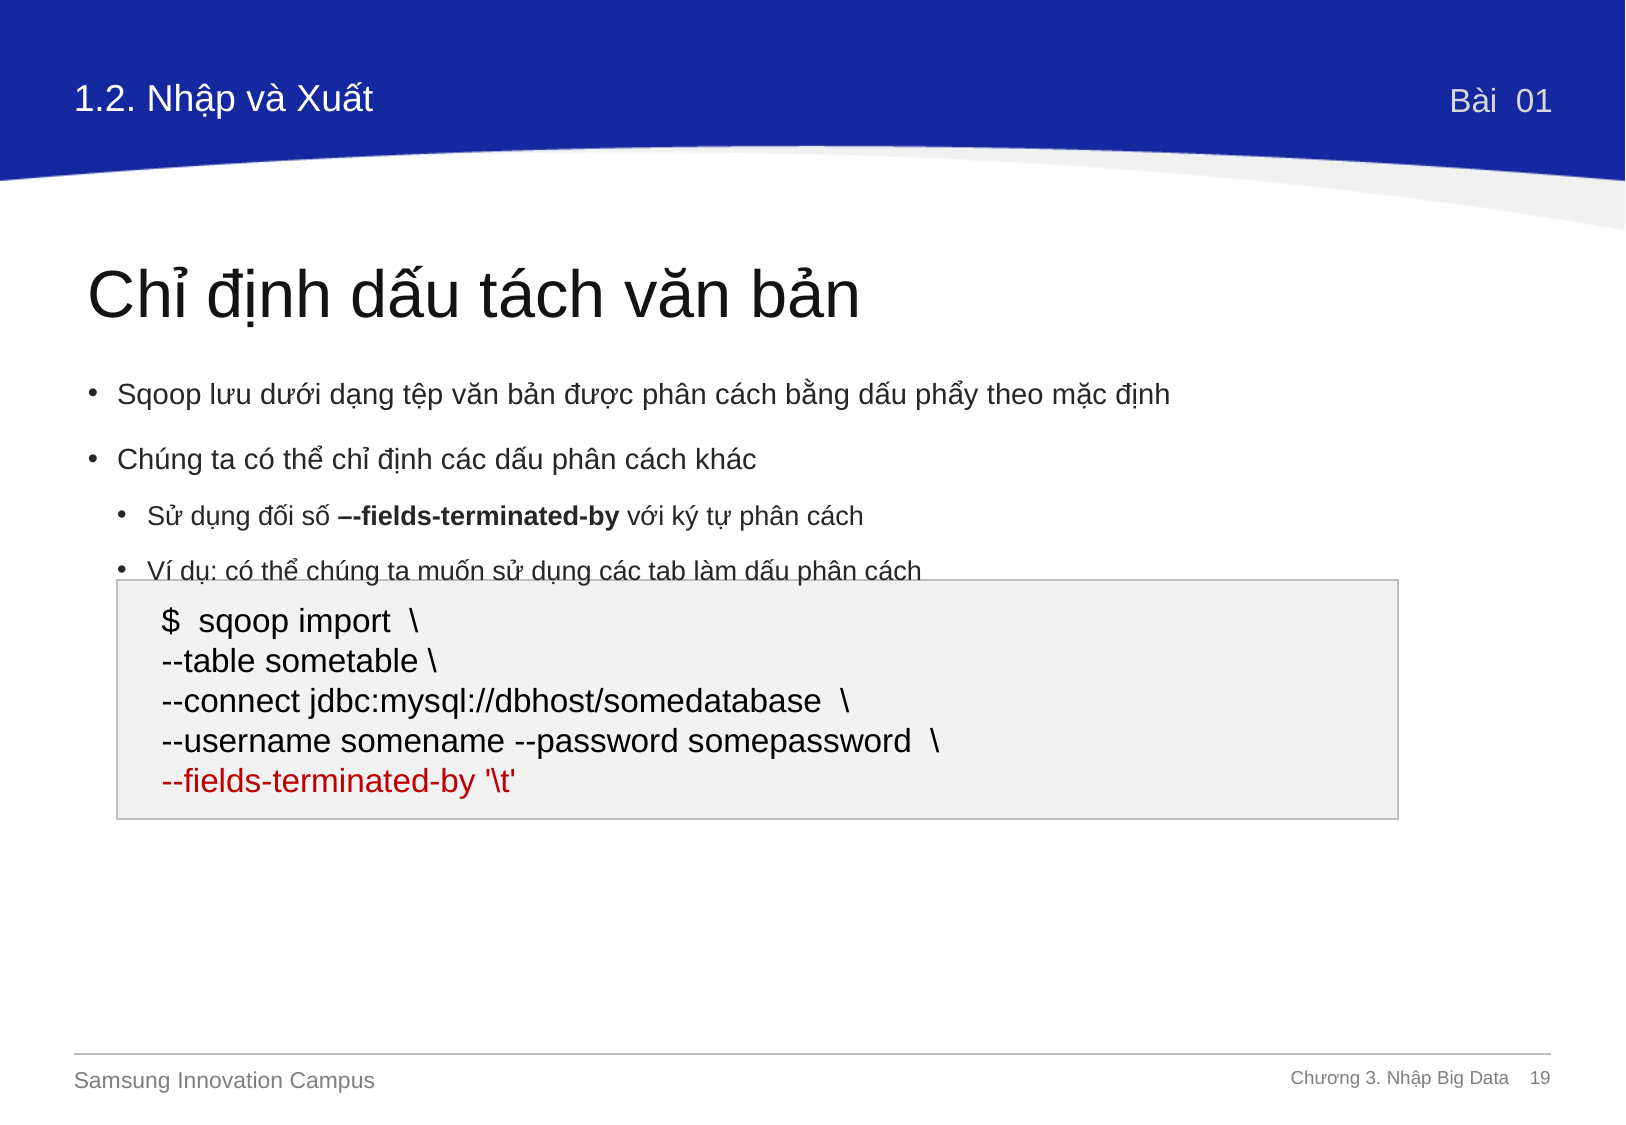

1.2. Nhập và Xuất
Bài  01
Chỉ định dấu tách văn bản
Sqoop lưu dưới dạng tệp văn bản được phân cách bằng dấu phẩy theo mặc định
Chúng ta có thể chỉ định các dấu phân cách khác
Sử dụng đối số –-fields-terminated-by với ký tự phân cách
Ví dụ: có thể chúng ta muốn sử dụng các tab làm dấu phân cách
$  sqoop import  \
--table sometable \
--connect jdbc:mysql://dbhost/somedatabase  \
--username somename --password somepassword  \
--fields-terminated-by '\t'